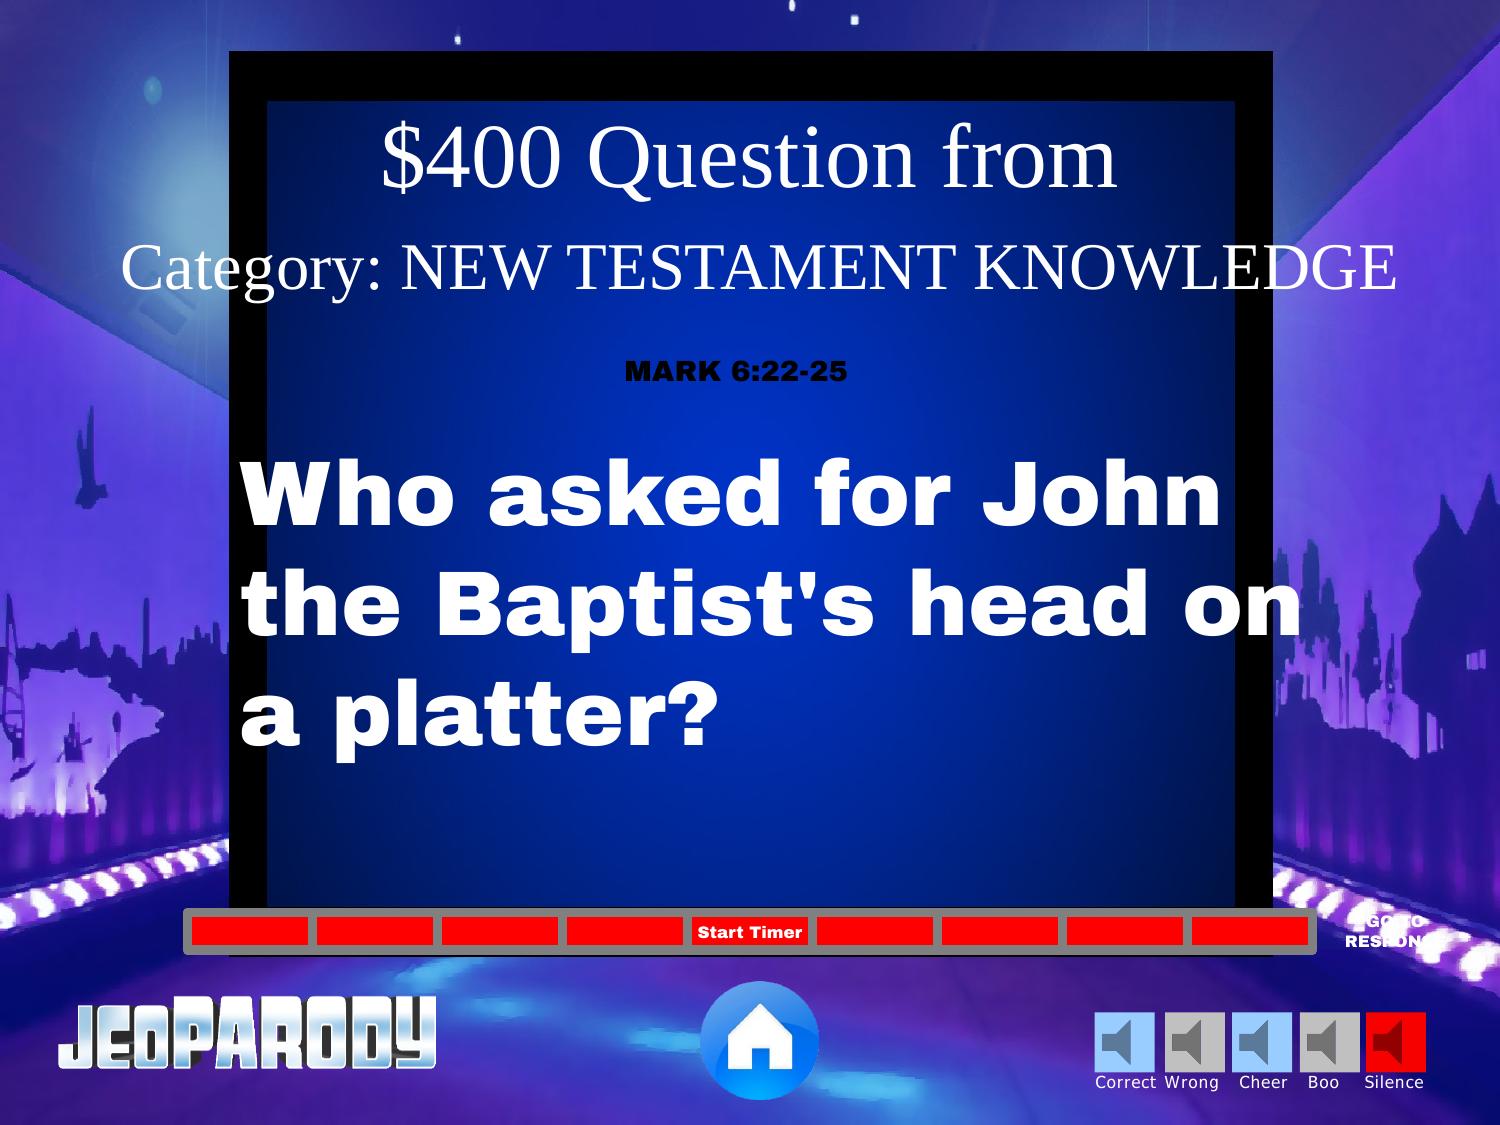

$400 Question from
 Category: NEW TESTAMENT KNOWLEDGE
MARK 6:22-25
Who asked for John the Baptist's head on a platter?